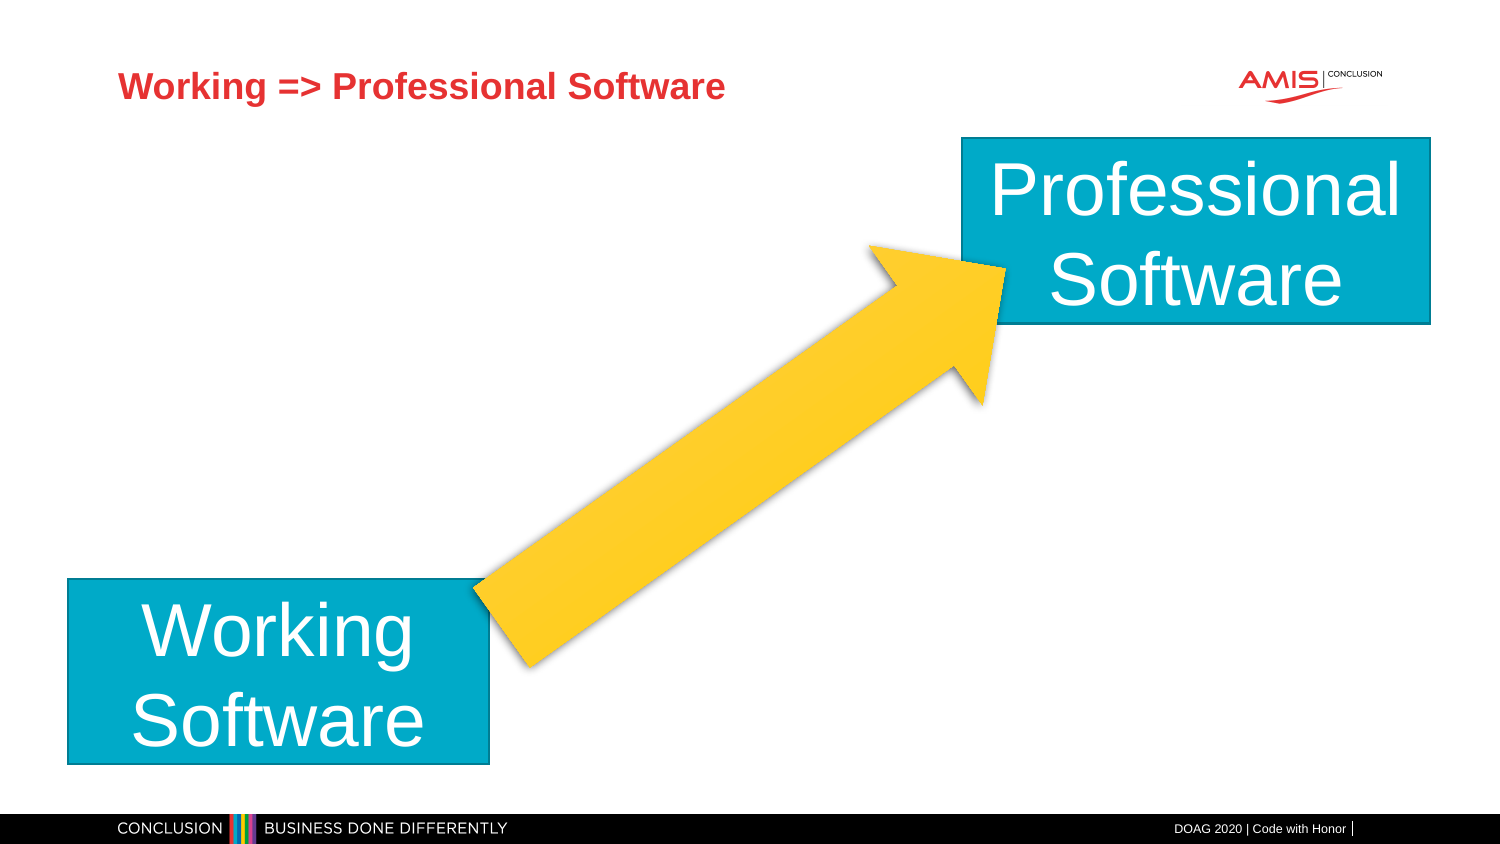

# Working => Professional Software
Professional Software

Working Software
DOAG 2020 | Code with Honor